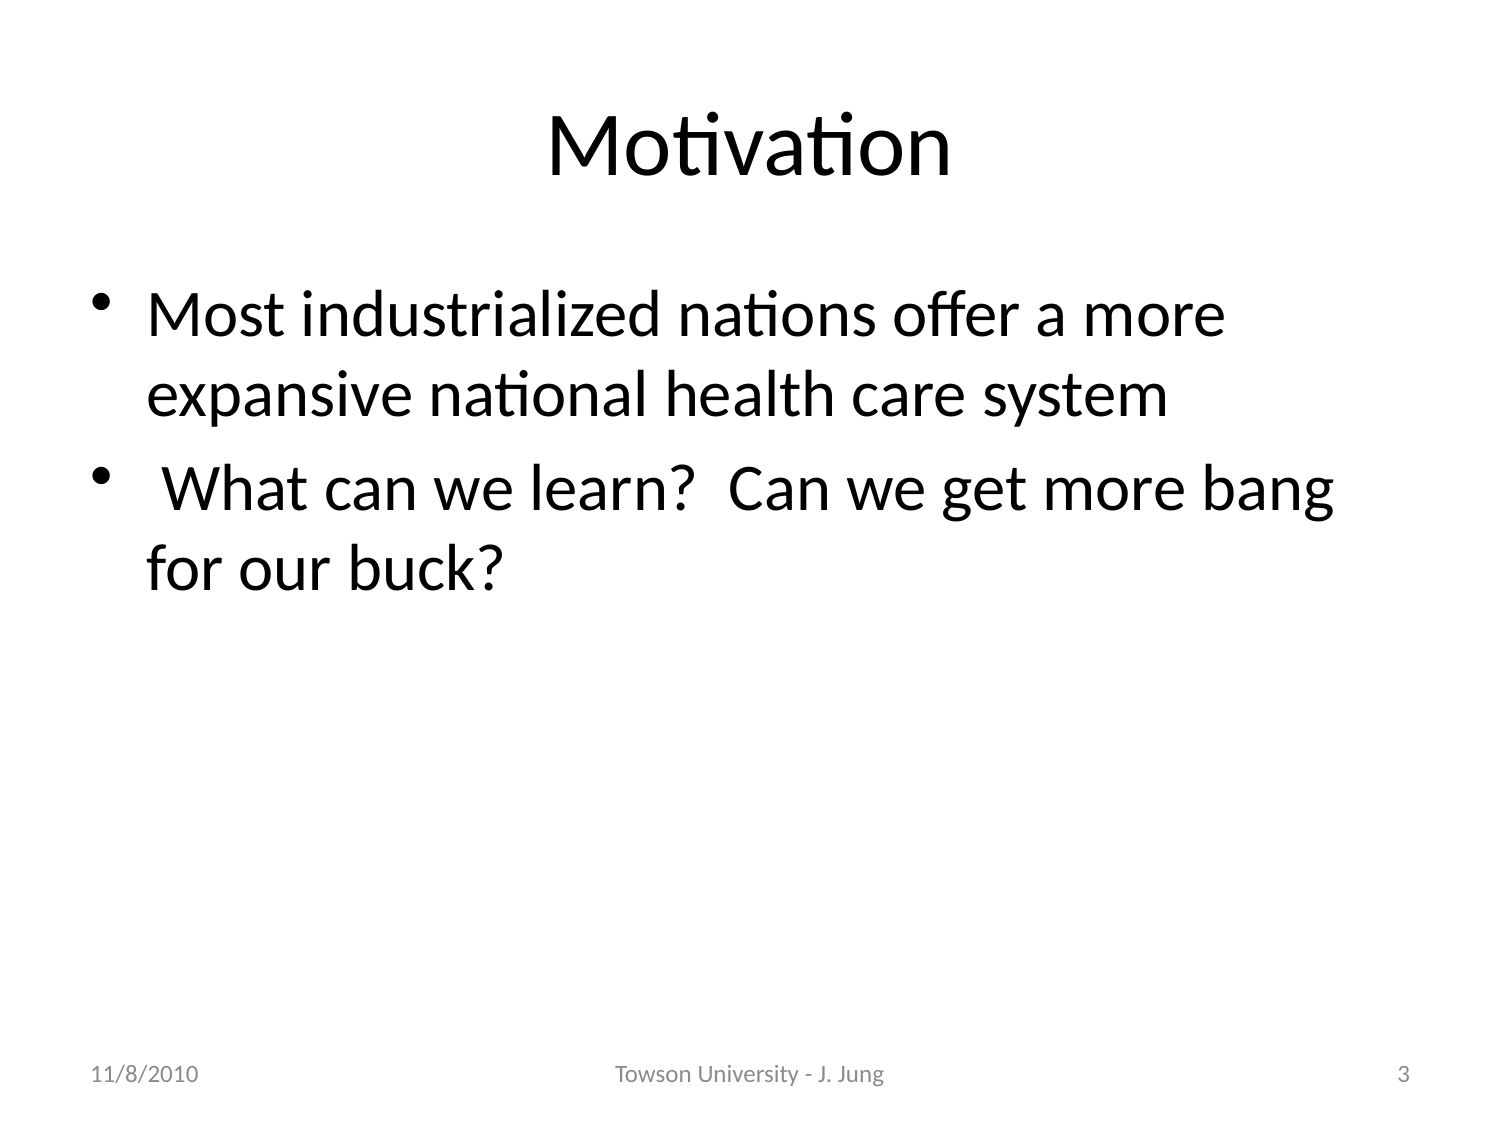

# Motivation
Most industrialized nations offer a more expansive national health care system
 What can we learn?  Can we get more bang for our buck?

11/8/2010
Towson University - J. Jung
3